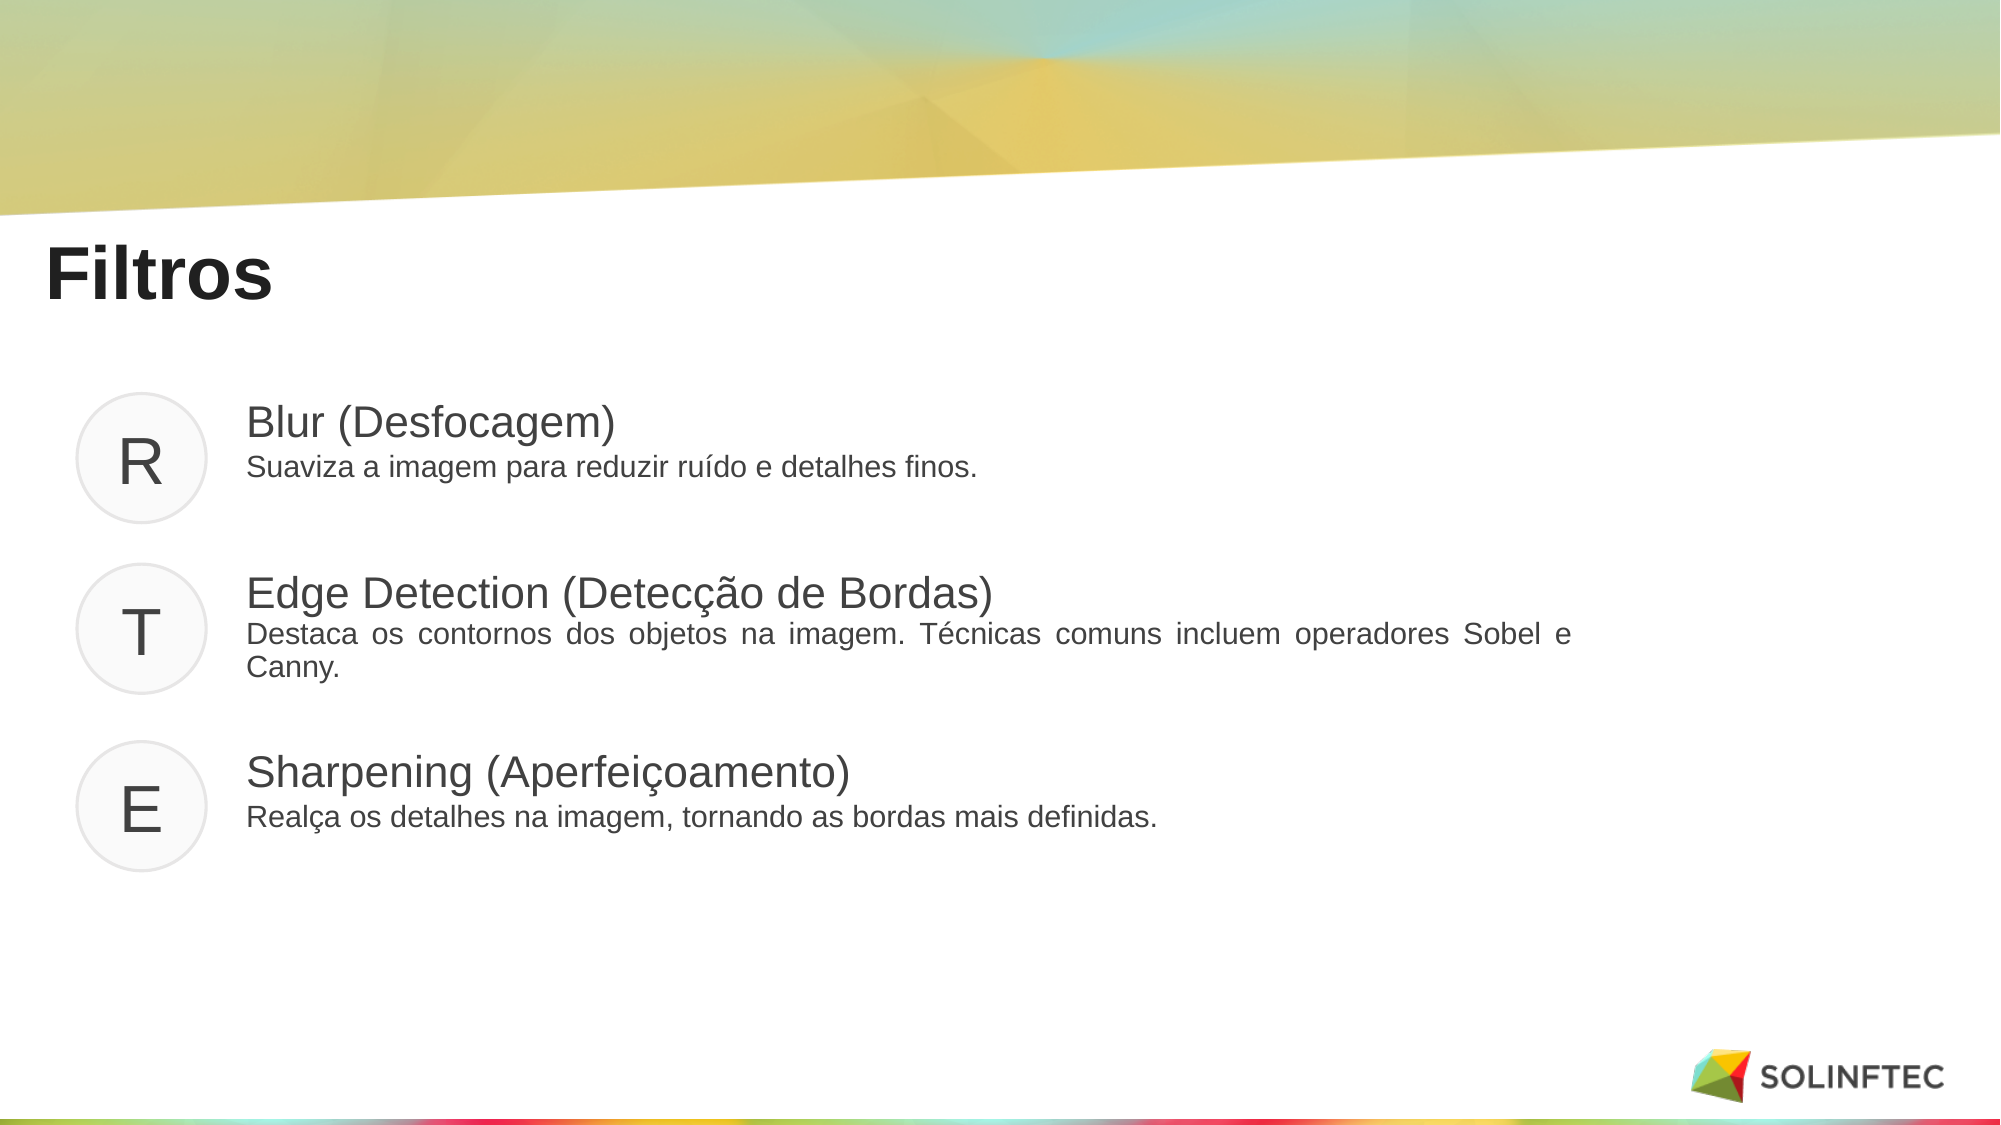

# Filtros
Blur (Desfocagem)
Suaviza a imagem para reduzir ruído e detalhes finos.
R
Bios / Teams
Edge Detection (Detecção de Bordas)
Destaca os contornos dos objetos na imagem. Técnicas comuns incluem operadores Sobel e Canny.
T
E
Sharpening (Aperfeiçoamento)
Realça os detalhes na imagem, tornando as bordas mais definidas.